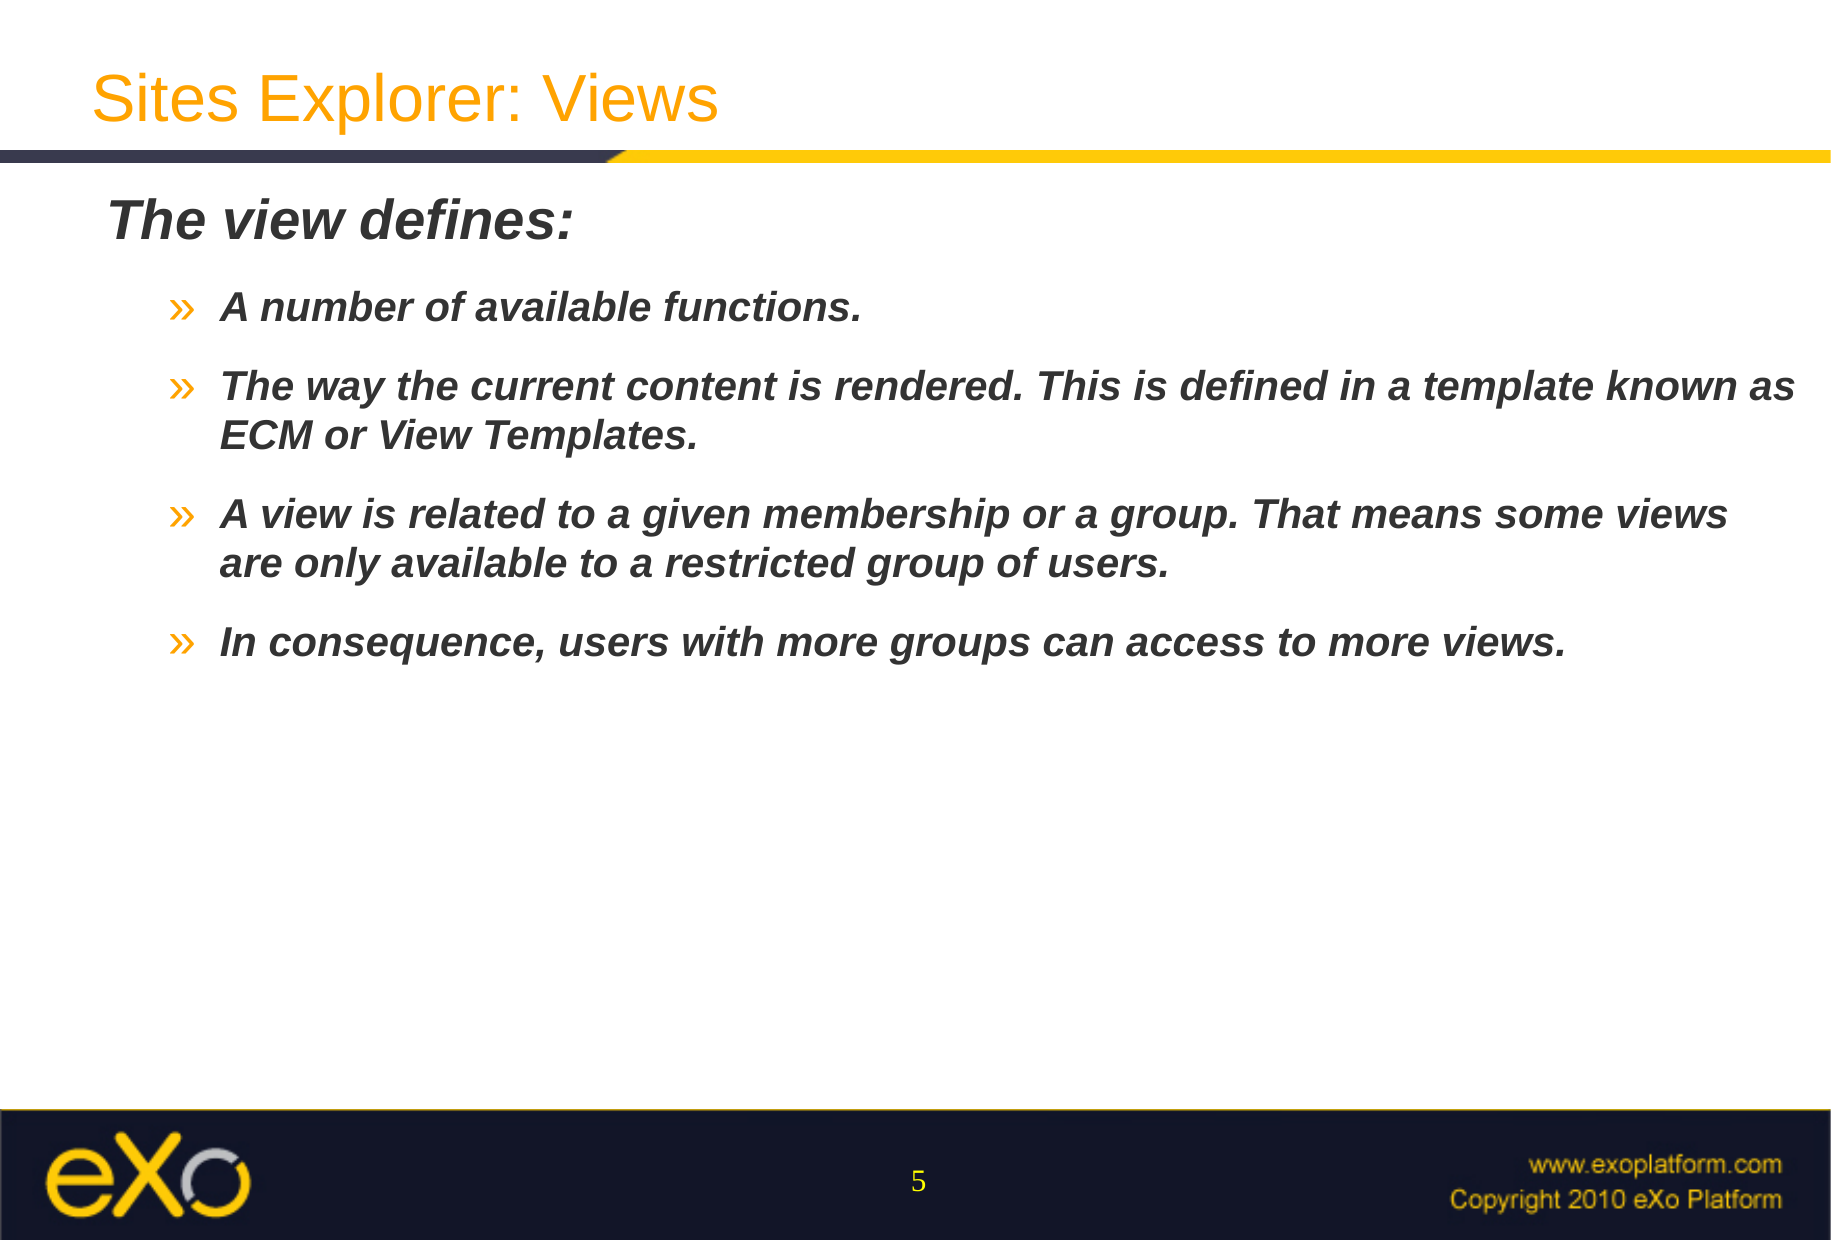

Sites Explorer: Views
The view defines:
A number of available functions.
The way the current content is rendered. This is defined in a template known as ECM or View Templates.
A view is related to a given membership or a group. That means some views are only available to a restricted group of users.
In consequence, users with more groups can access to more views.